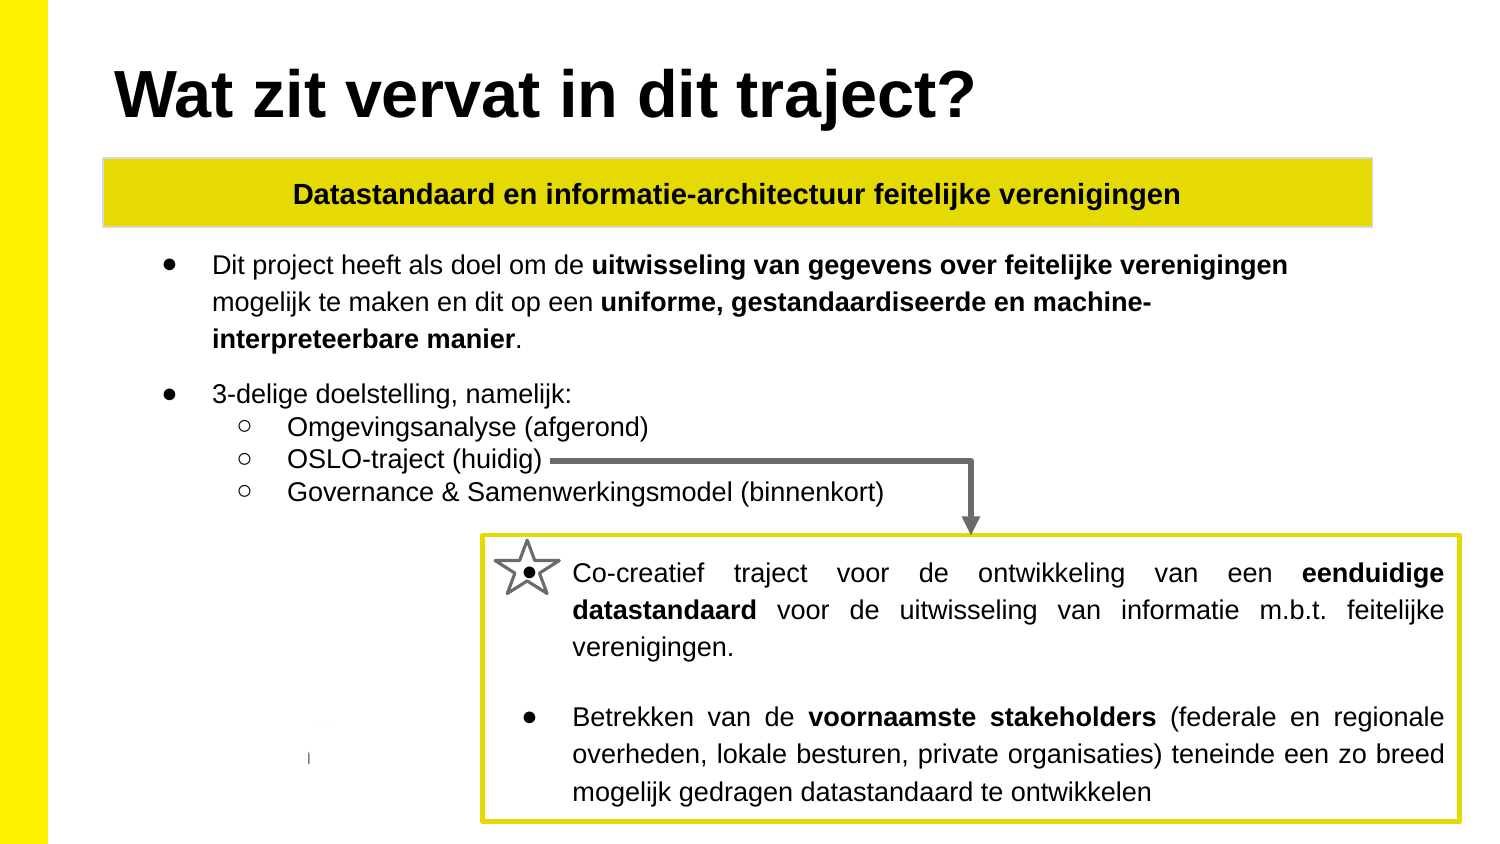

Wat zit vervat in dit traject?
Datastandaard en informatie-architectuur feitelijke verenigingen
Dit project heeft als doel om de uitwisseling van gegevens over feitelijke verenigingen mogelijk te maken en dit op een uniforme, gestandaardiseerde en machine-interpreteerbare manier.
3-delige doelstelling, namelijk:
Omgevingsanalyse (afgerond)
OSLO-traject (huidig)
Governance & Samenwerkingsmodel (binnenkort)
Co-creatief traject voor de ontwikkeling van een eenduidige datastandaard voor de uitwisseling van informatie m.b.t. feitelijke verenigingen.
Betrekken van de voornaamste stakeholders (federale en regionale overheden, lokale besturen, private organisaties) teneinde een zo breed mogelijk gedragen datastandaard te ontwikkelen